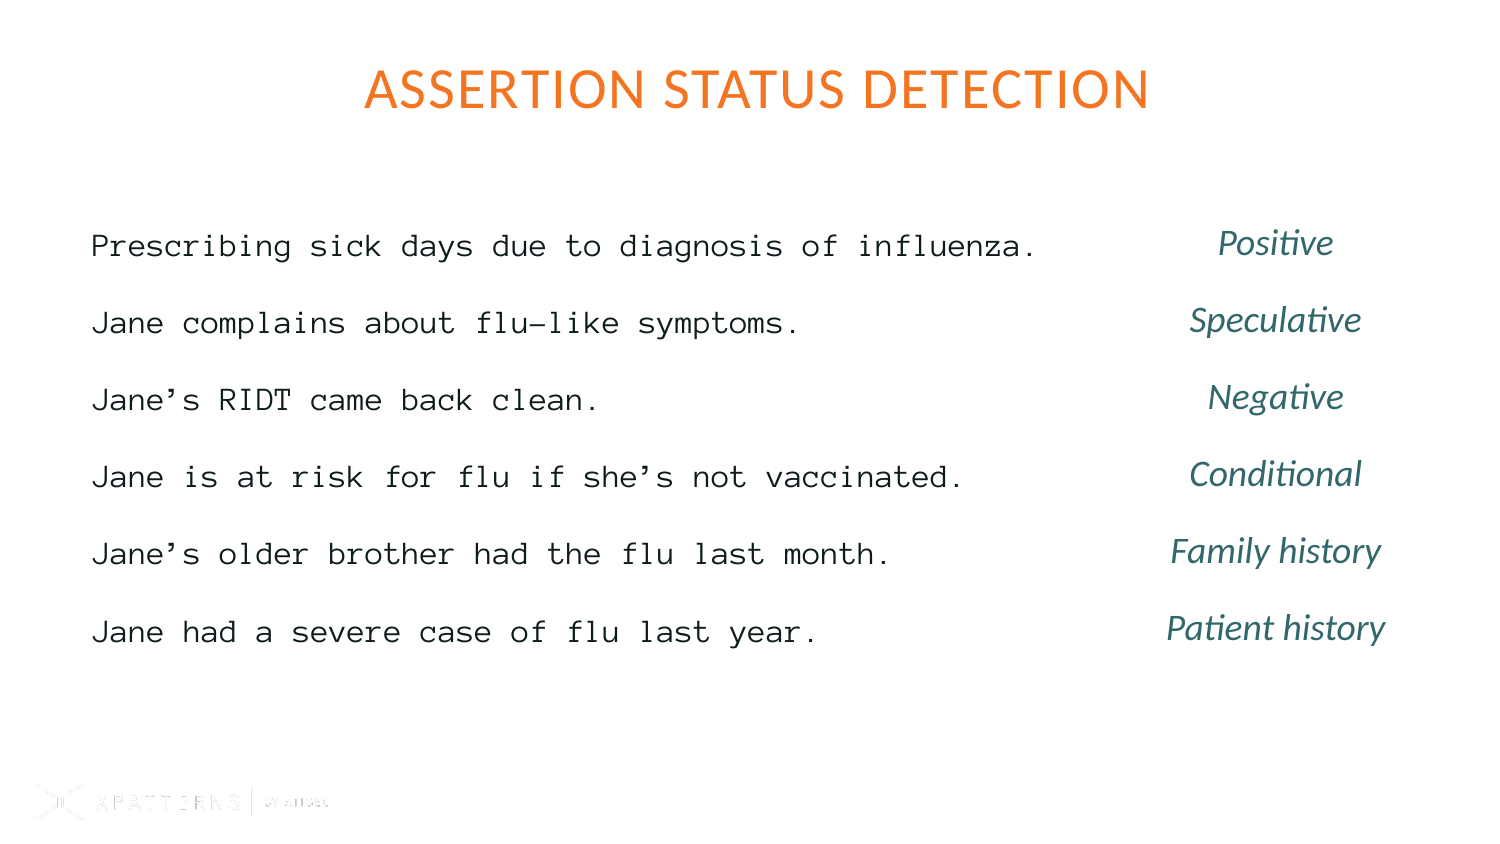

# ASSERTION STATUS DETECTION
| Prescribing sick days due to diagnosis of influenza. | Positive |
| --- | --- |
| Jane complains about flu-like symptoms. | Speculative |
| Jane’s RIDT came back clean. | Negative |
| Jane is at risk for flu if she’s not vaccinated. | Conditional |
| Jane’s older brother had the flu last month. | Family history |
| Jane had a severe case of flu last year. | Patient history |